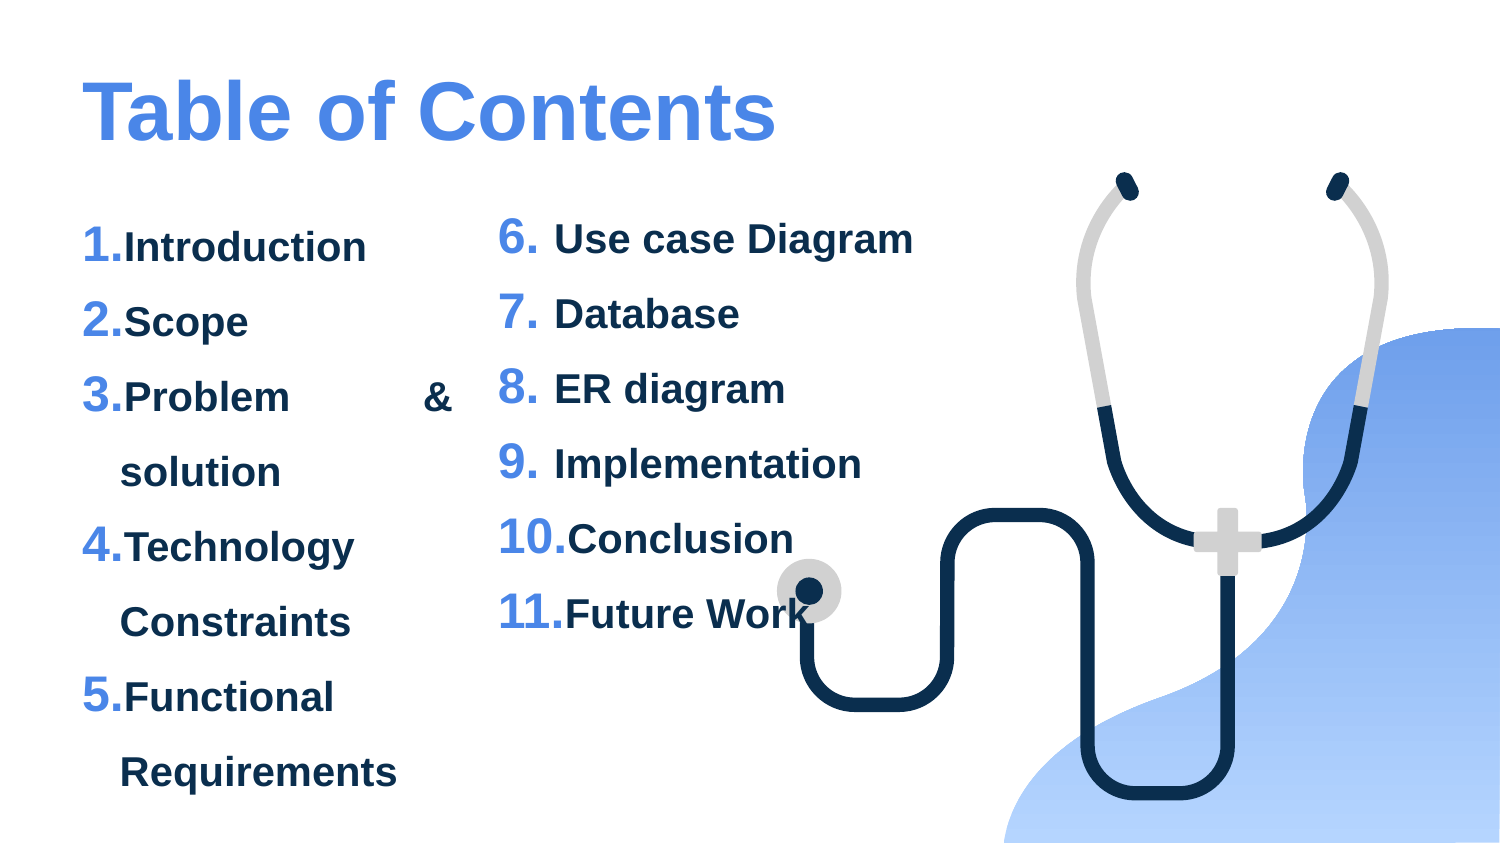

# Table of Contents
Use case Diagram
Database
ER diagram
Implementation
Conclusion
Future Work

Introduction
Scope
Problem & solution
Technology Constraints
Functional Requirements